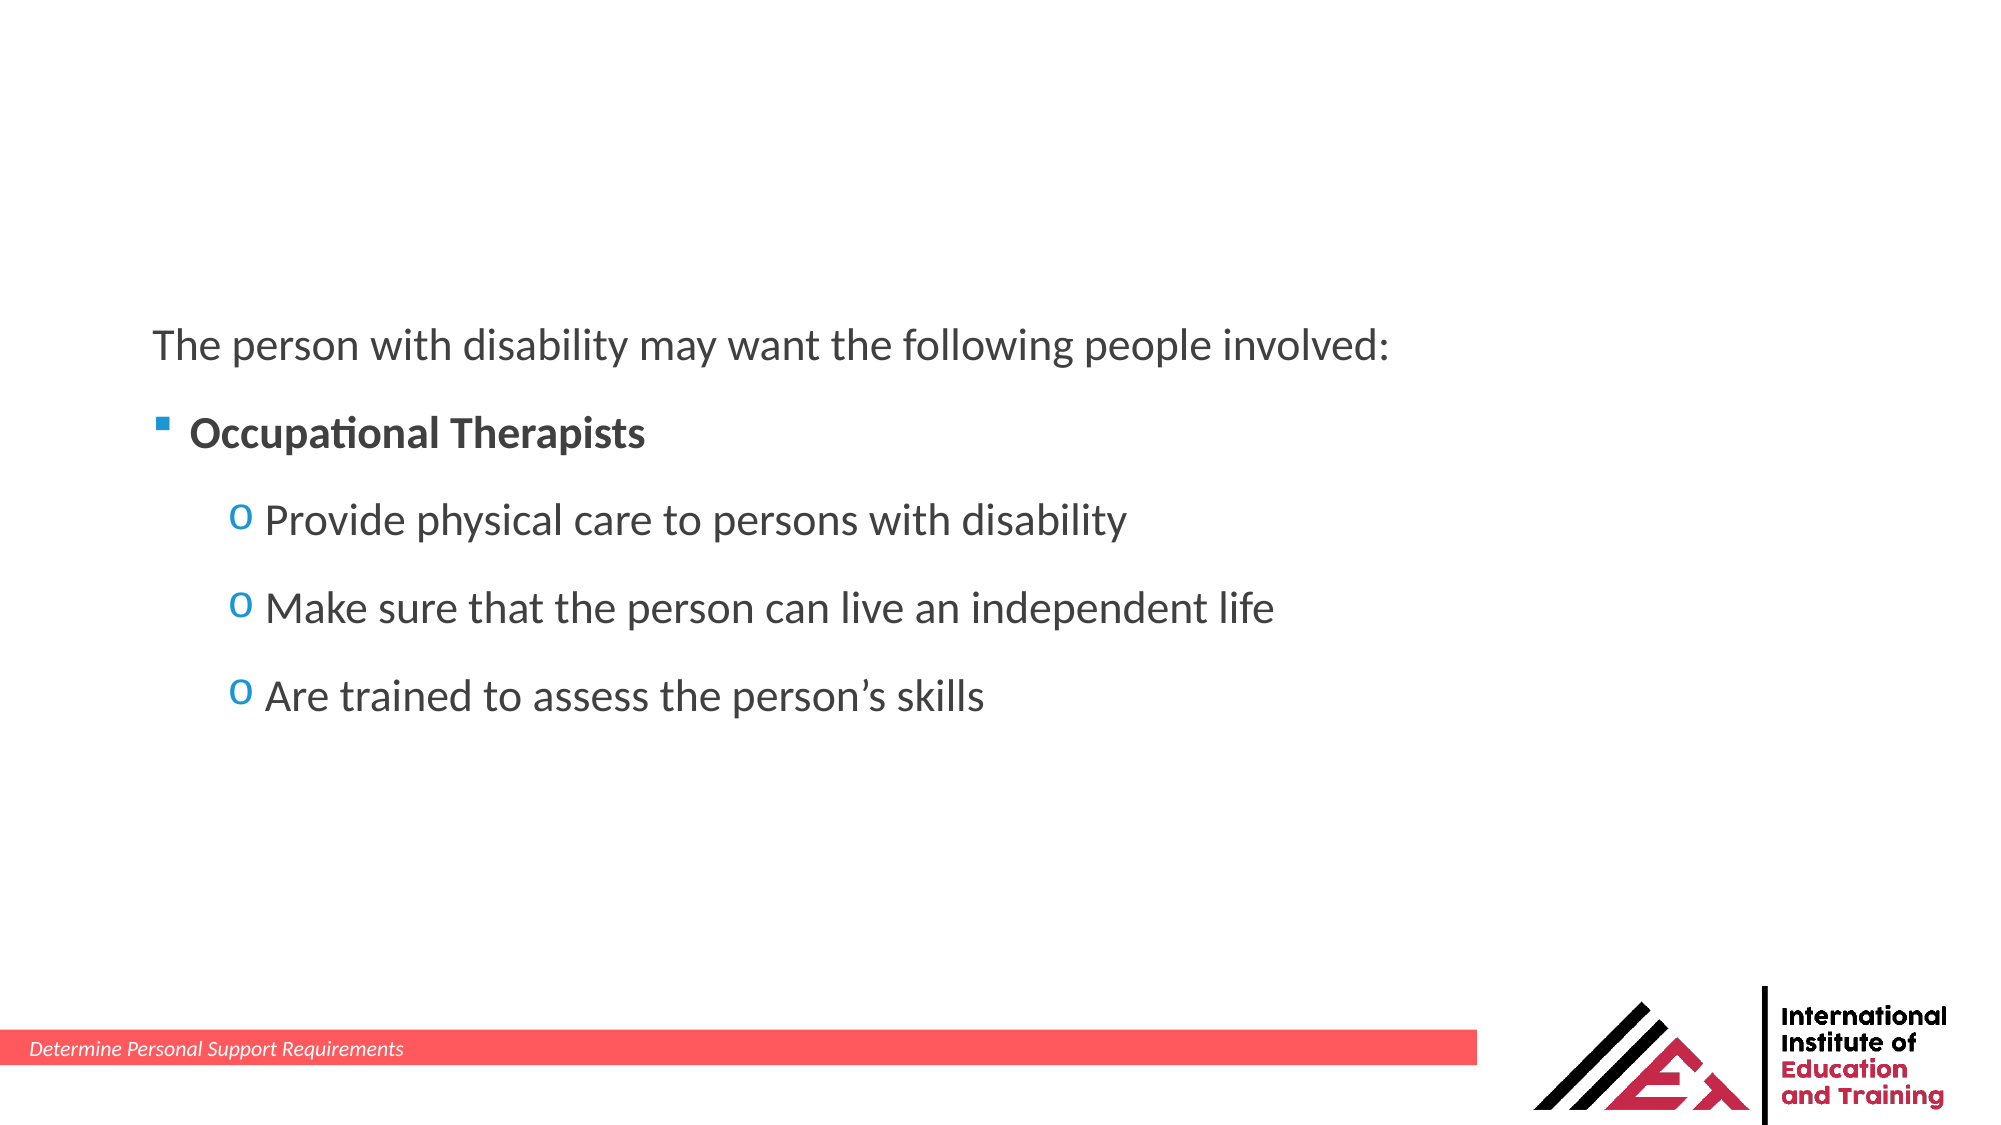

The person with disability may want the following people involved:
Occupational Therapists
Provide physical care to persons with disability
Make sure that the person can live an independent life
Are trained to assess the person’s skills
Determine Personal Support Requirements